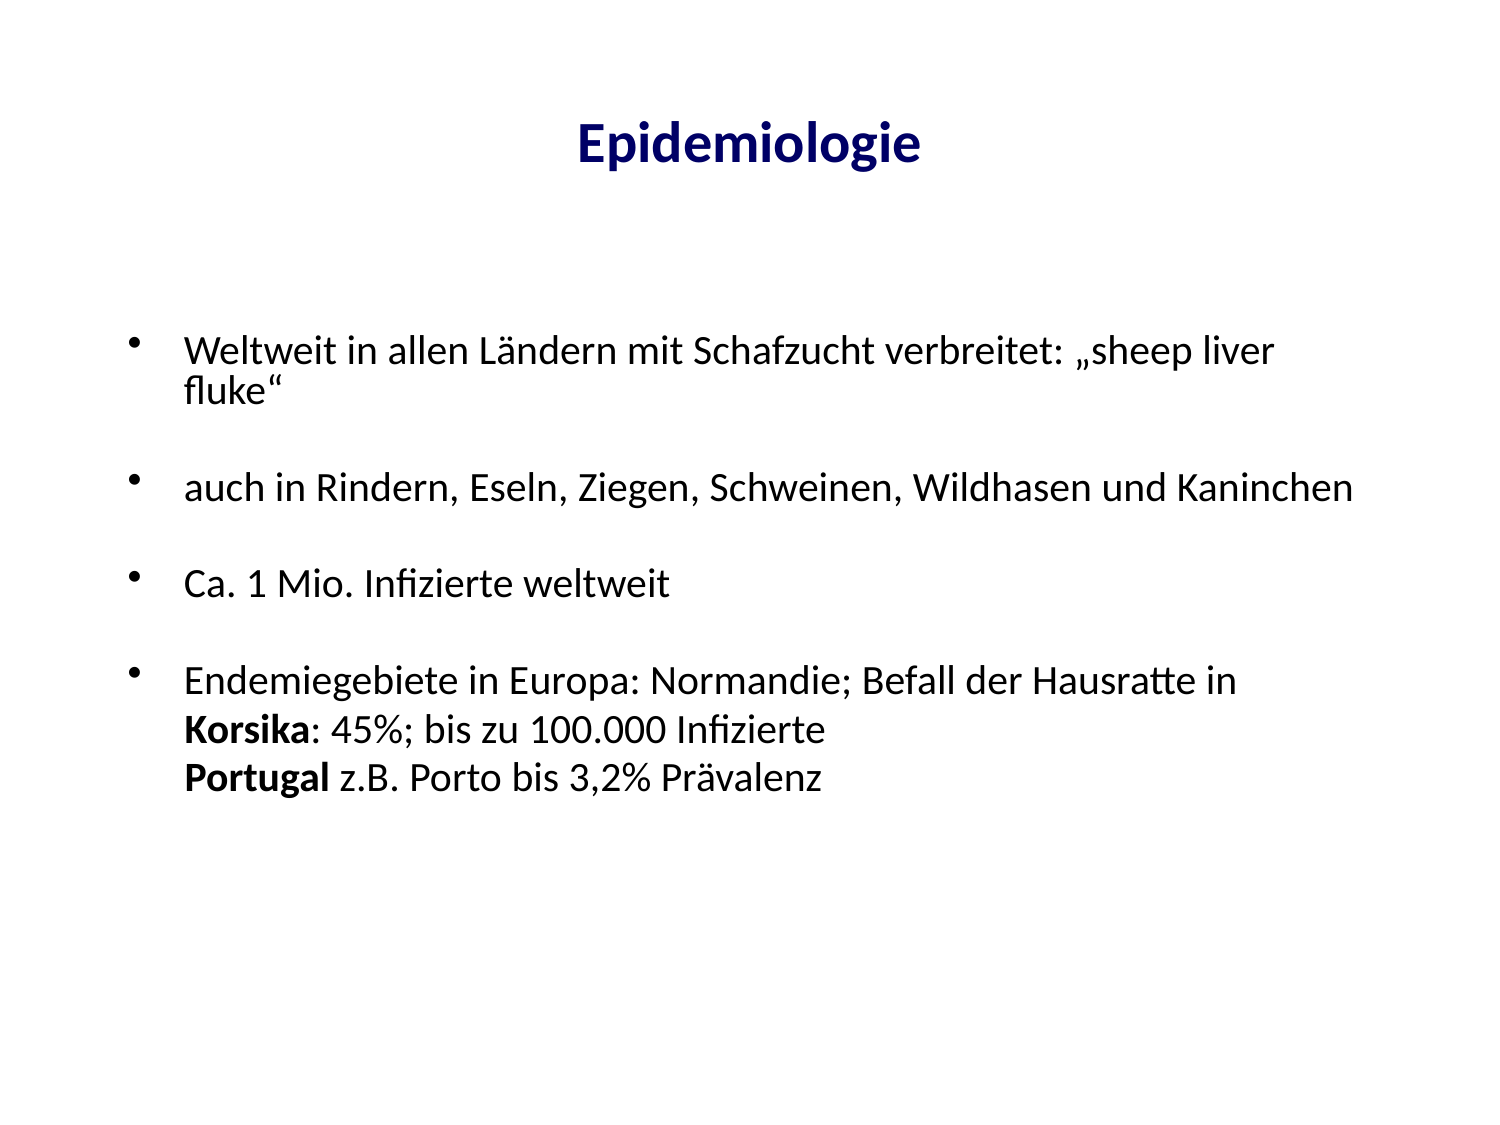

# Epidemiologie
Weltweit in allen Ländern mit Schafzucht verbreitet: „sheep liver fluke“

auch in Rindern, Eseln, Ziegen, Schweinen, Wildhasen und Kaninchen

Ca. 1 Mio. Infizierte weltweit

Endemiegebiete in Europa: Normandie; Befall der Hausratte in
      Korsika: 45%; bis zu 100.000 Infizierte
      Portugal z.B. Porto bis 3,2% Prävalenz